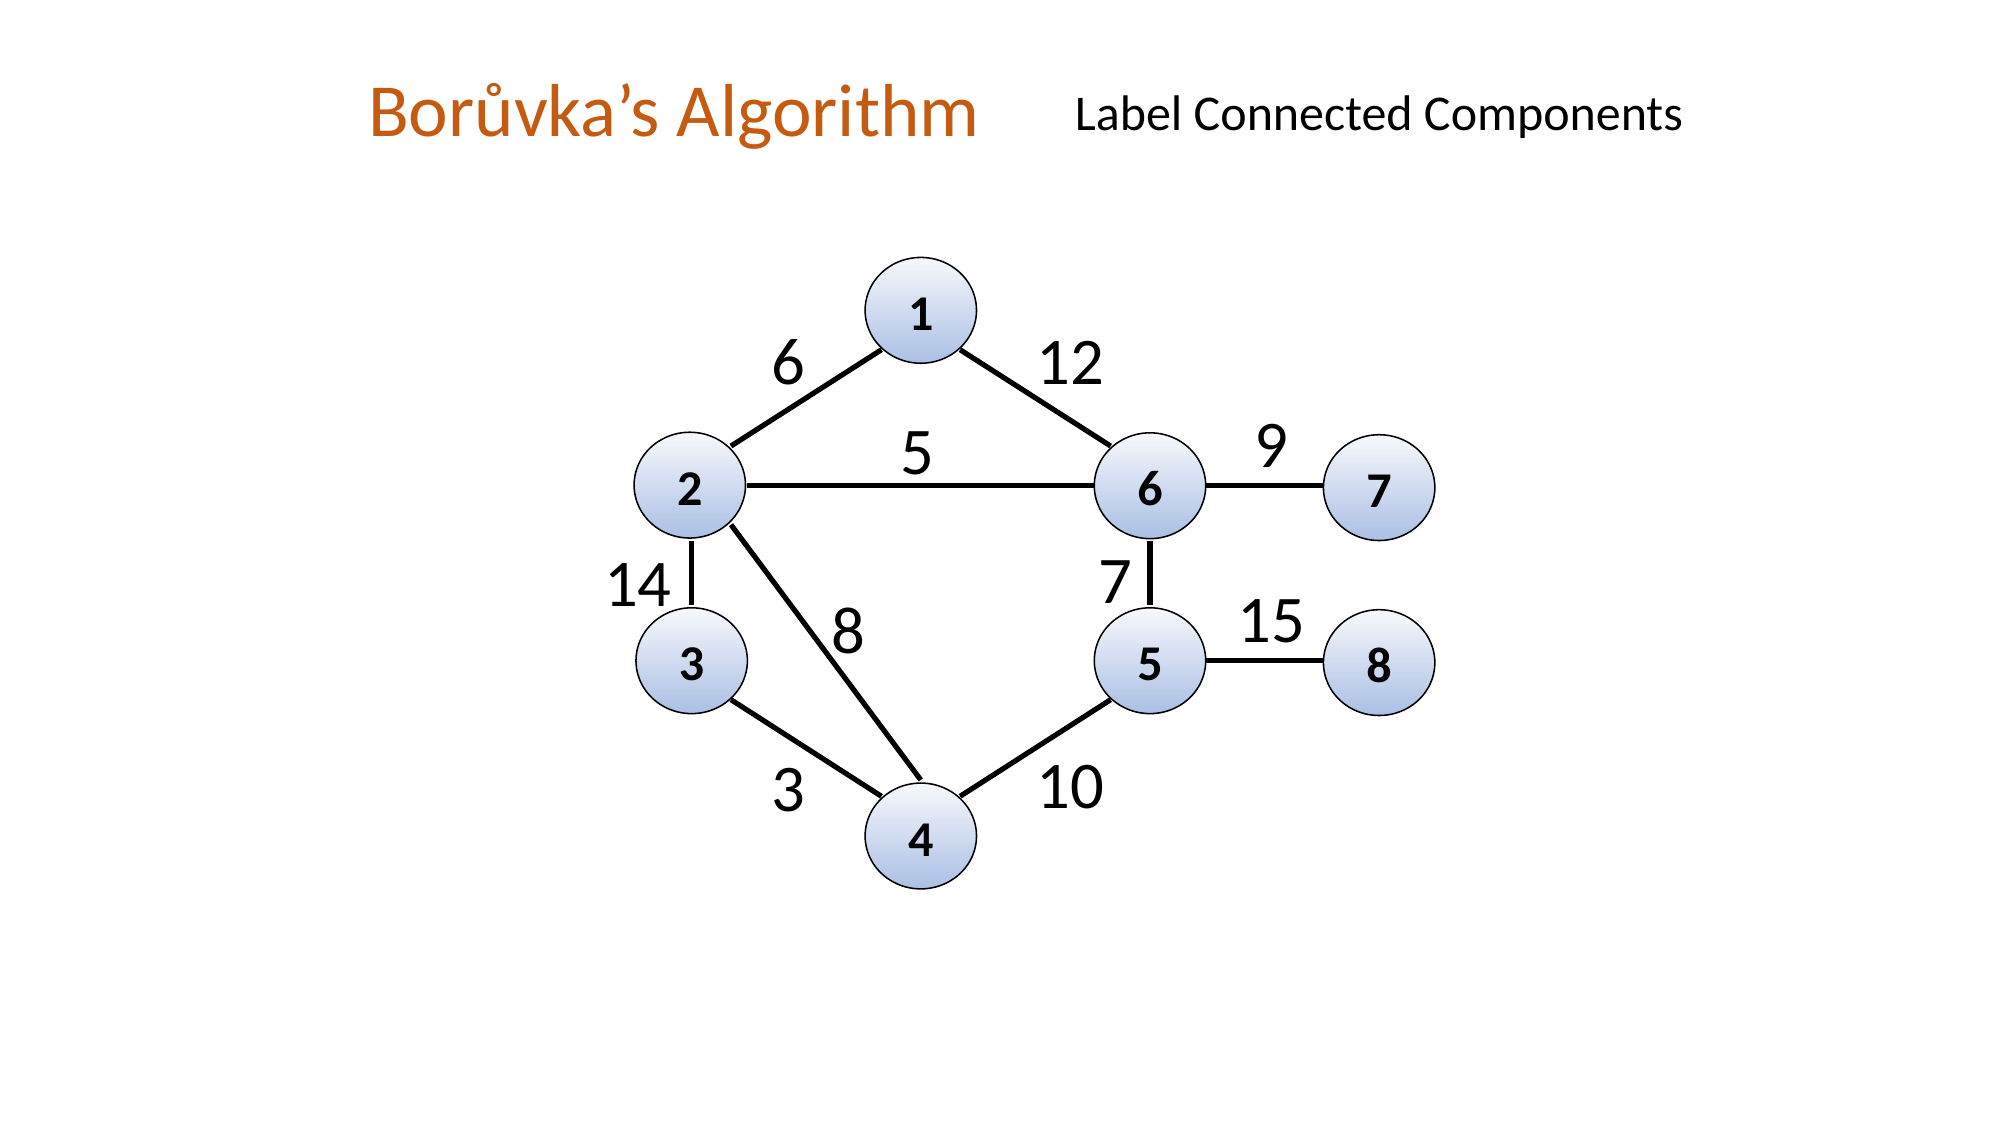

# Borůvka’s Algorithm
Label Connected Components
1
6
12
9
5
2
6
7
7
14
15
8
3
5
8
10
3
4